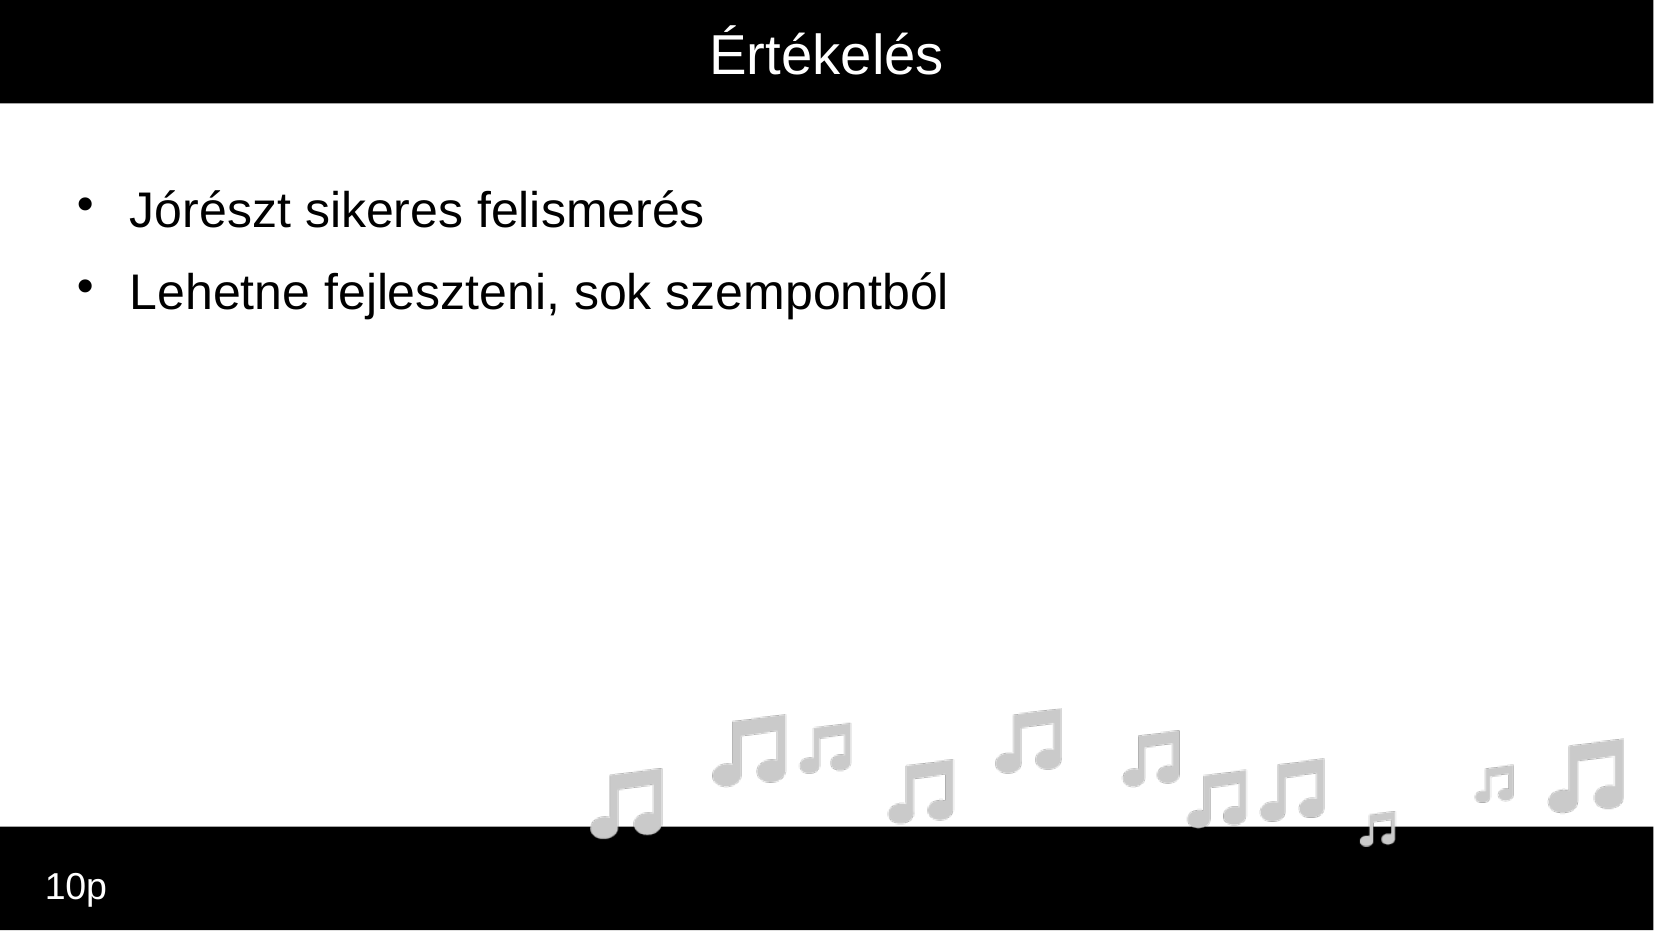

# Értékelés
Jórészt sikeres felismerés
Lehetne fejleszteni, sok szempontból
10p